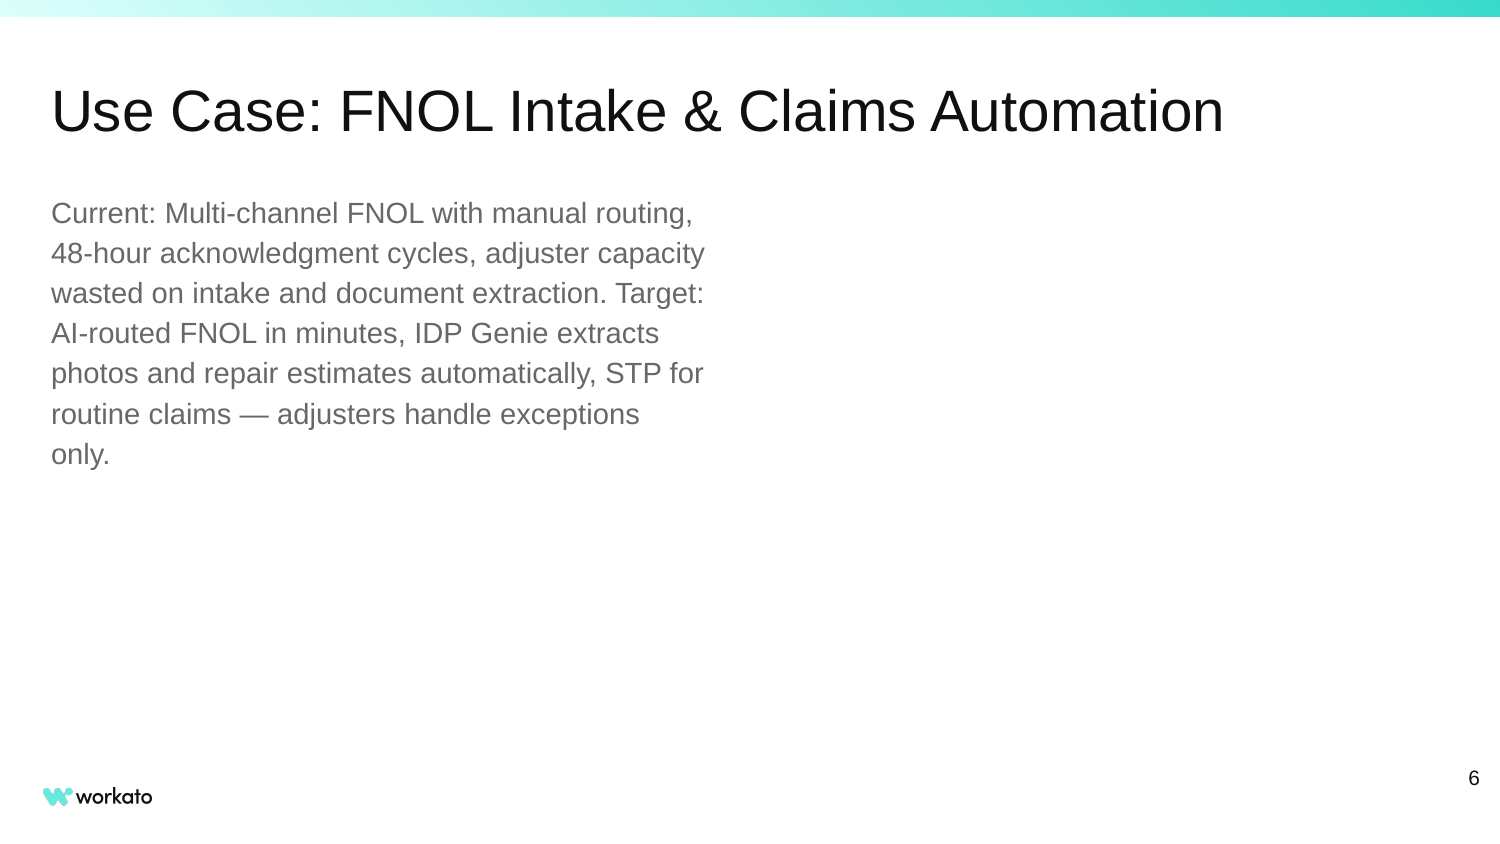

# Use Case: FNOL Intake & Claims Automation
Current: Multi-channel FNOL with manual routing, 48-hour acknowledgment cycles, adjuster capacity wasted on intake and document extraction. Target: AI-routed FNOL in minutes, IDP Genie extracts photos and repair estimates automatically, STP for routine claims — adjusters handle exceptions only.

6